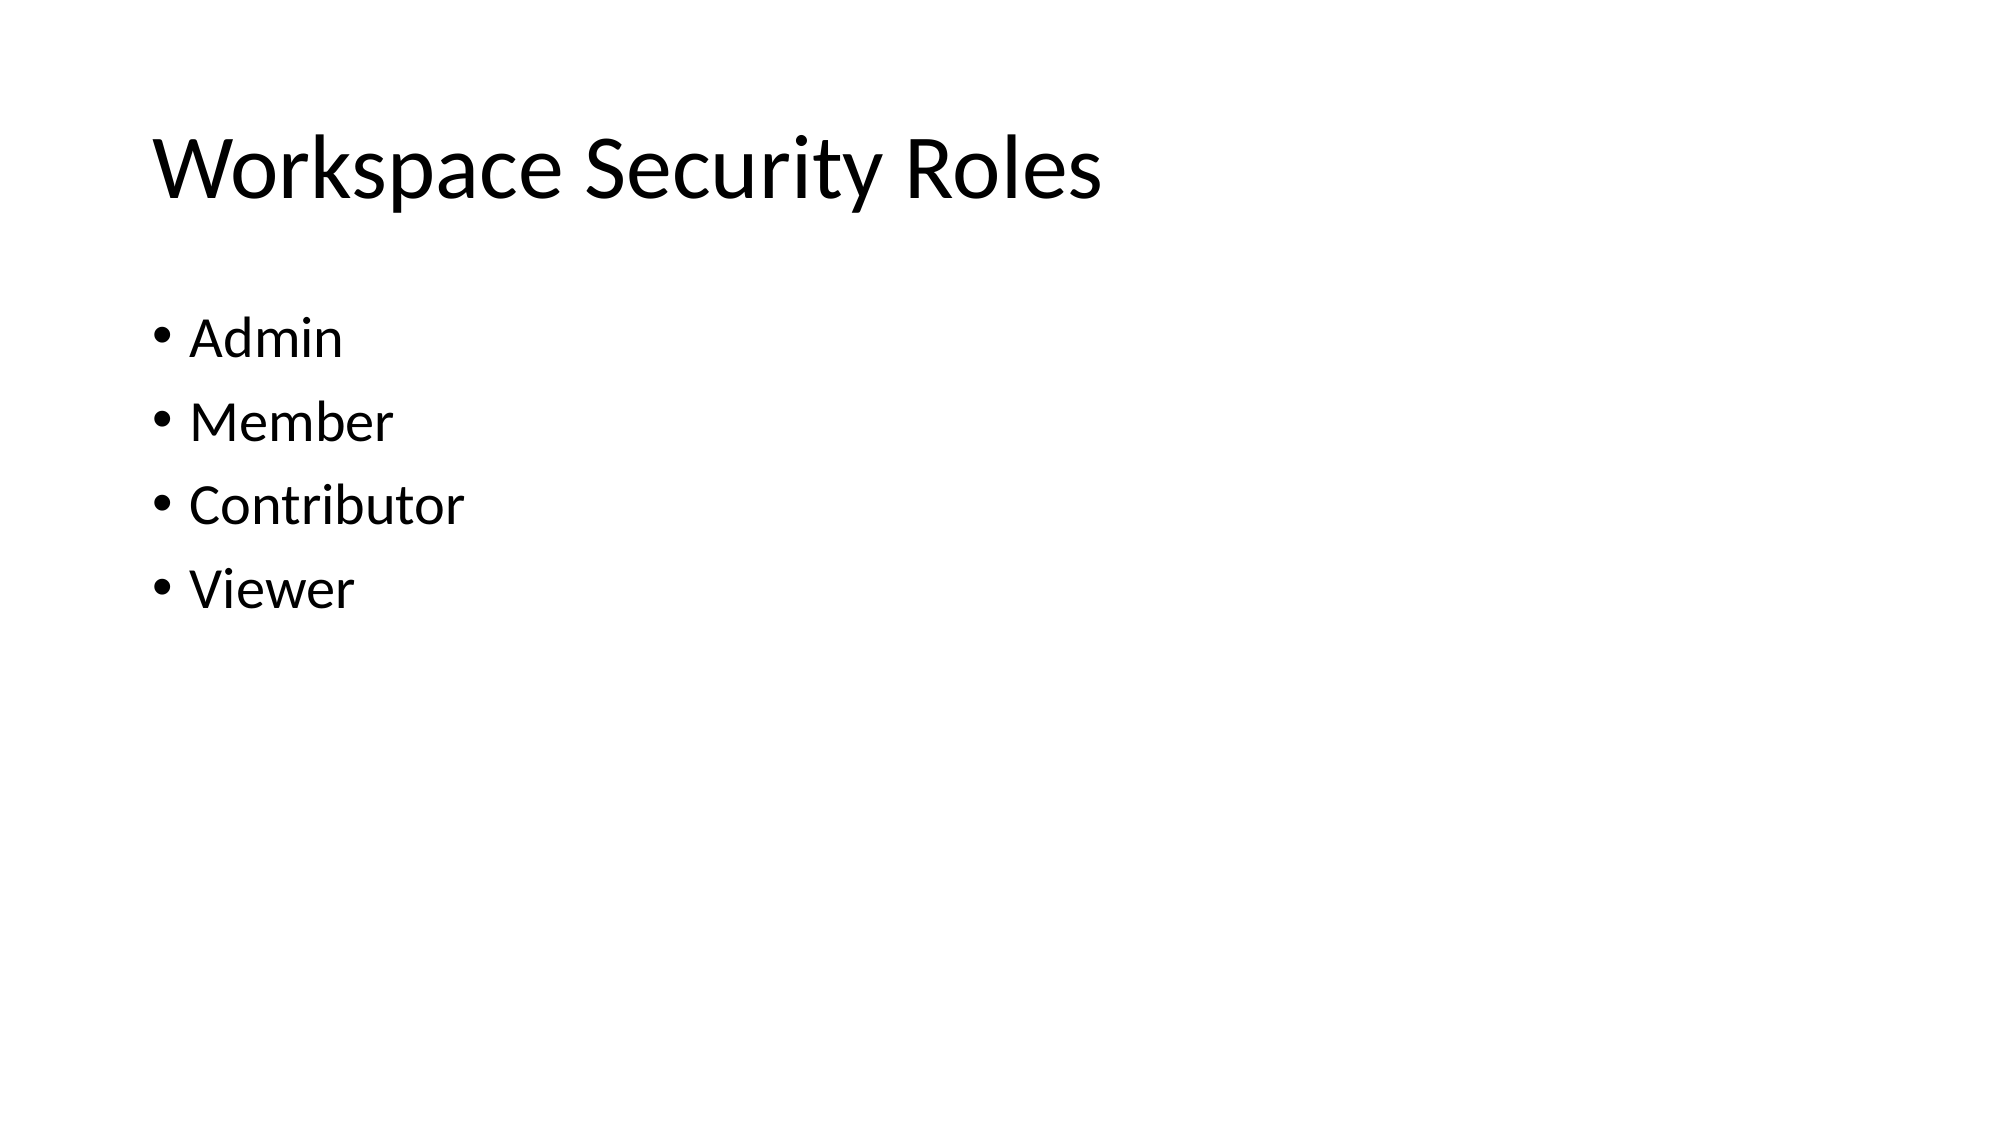

# Workspace Security Roles
Admin
Member
Contributor
Viewer